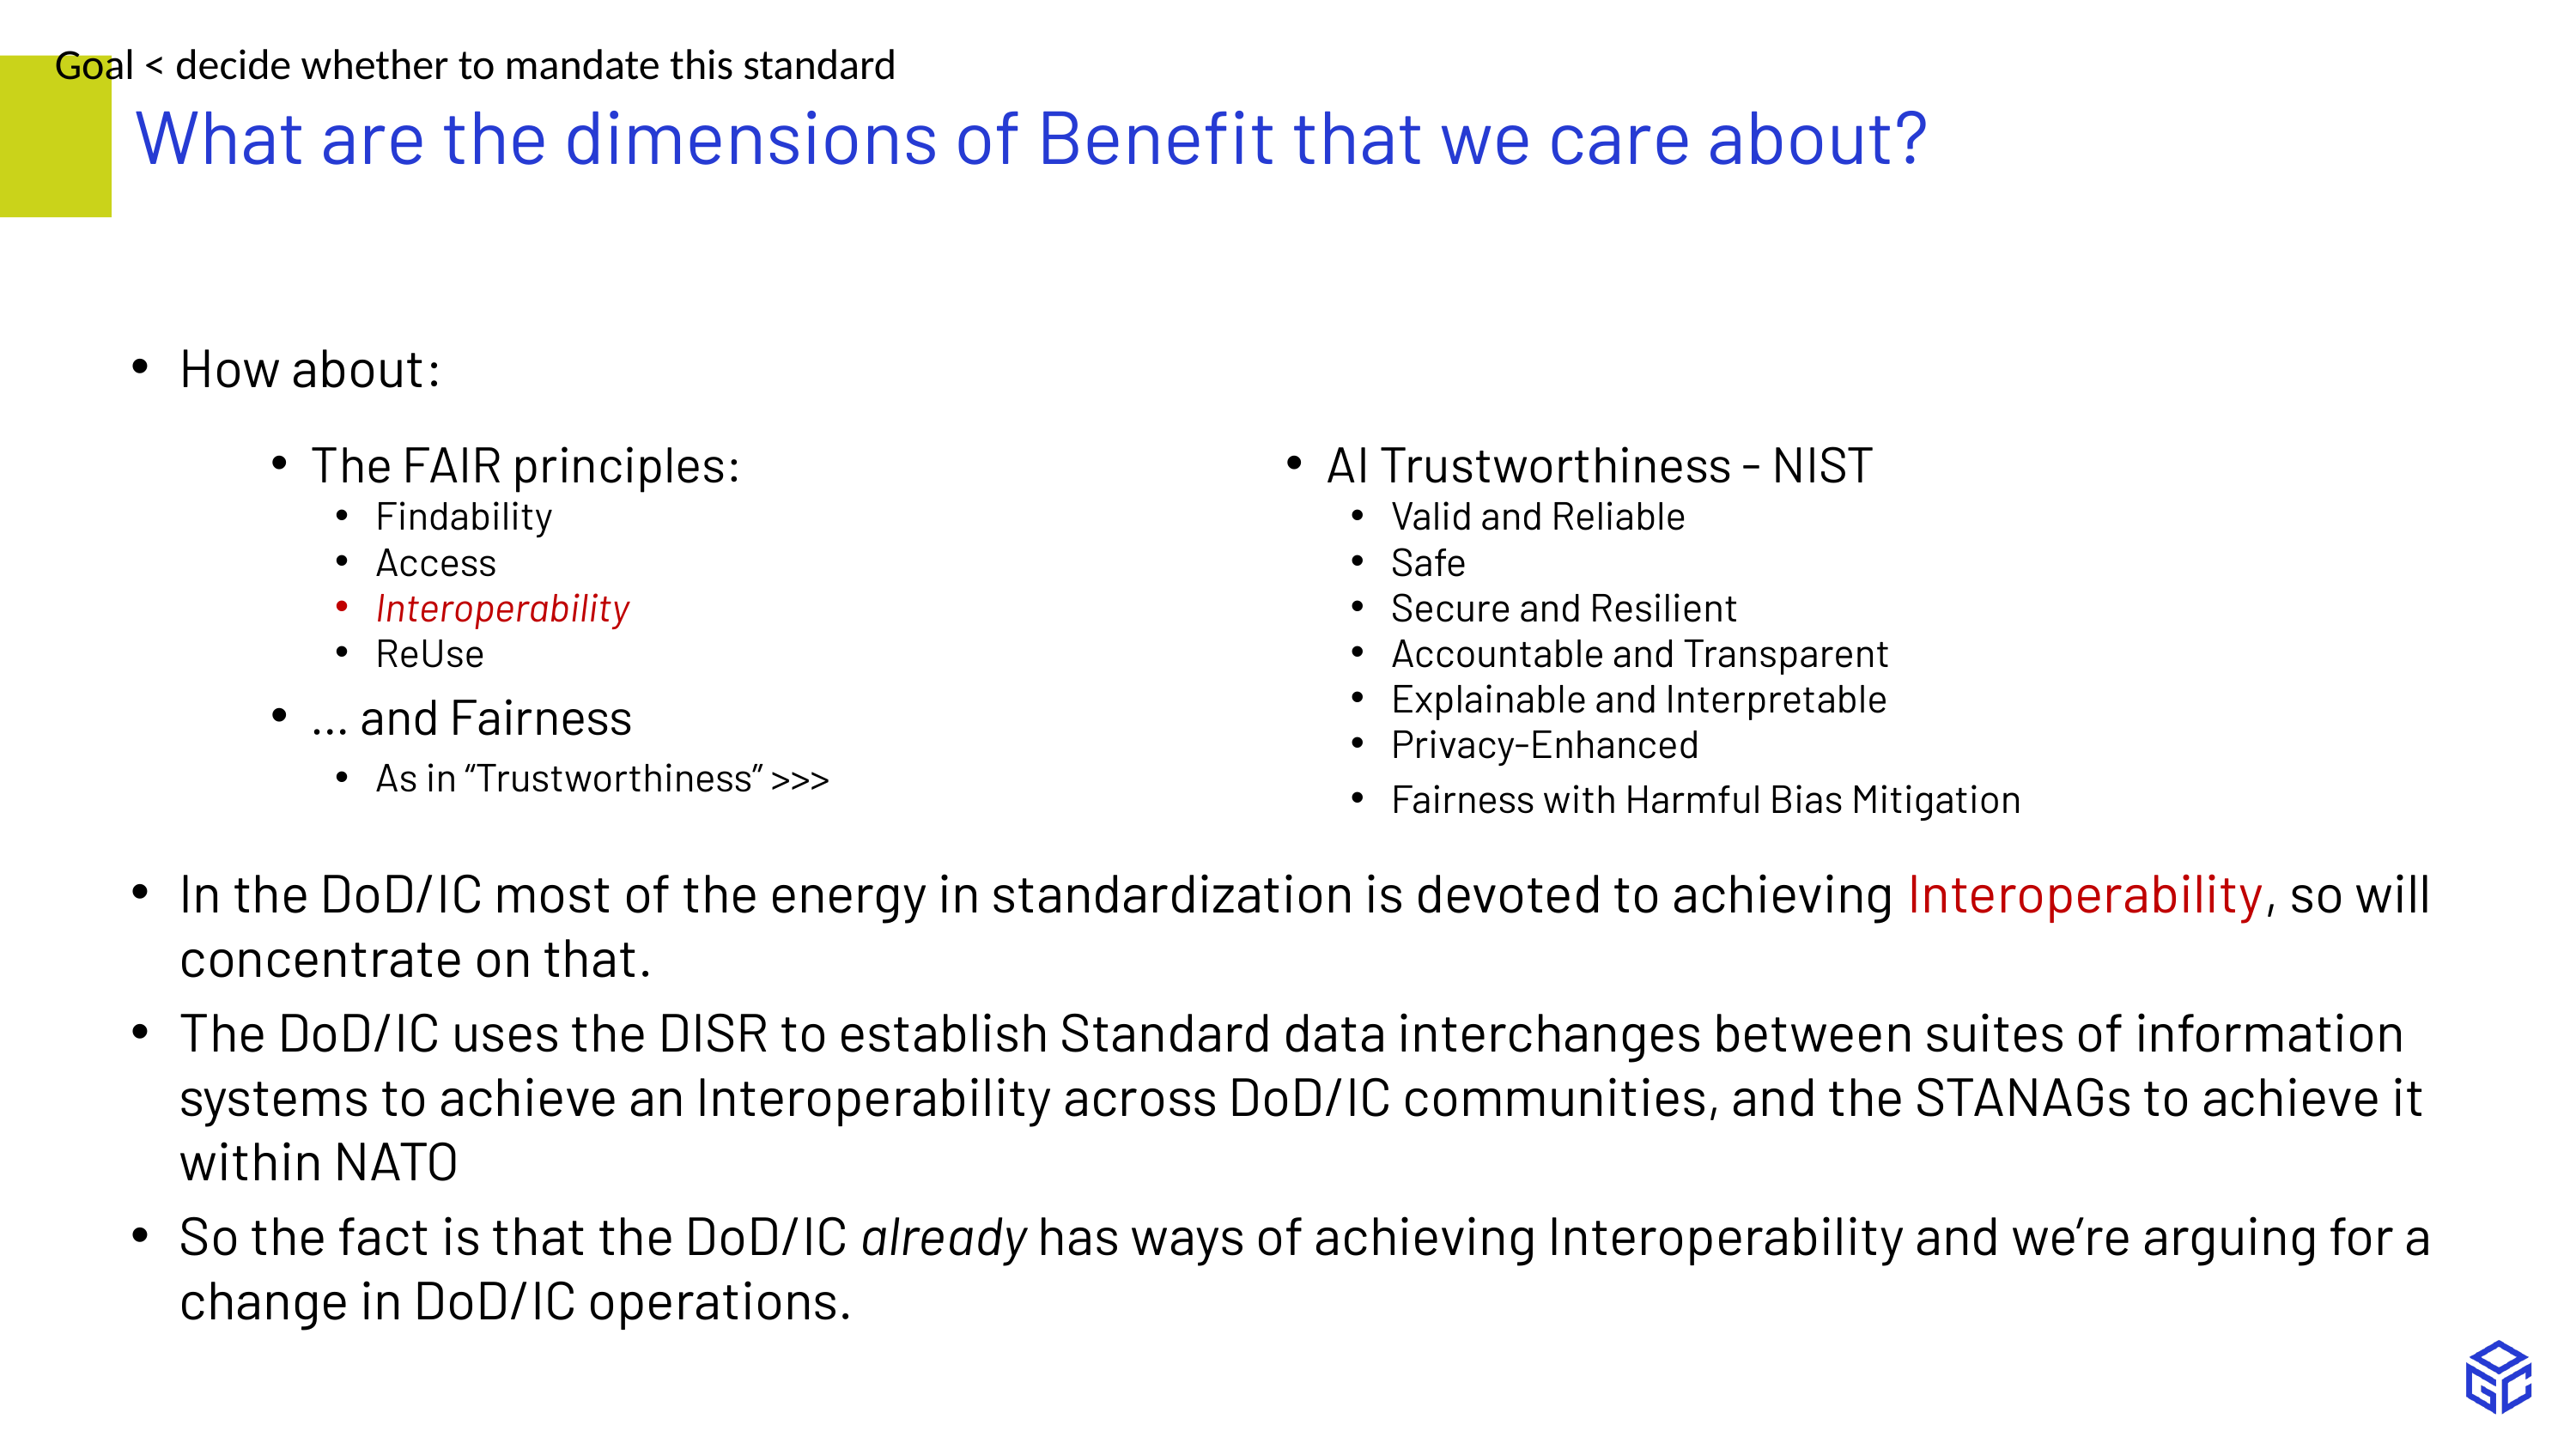

Goal < decide whether to mandate this standard
# What are the dimensions of Benefit that we care about?
How about:

In the DoD/IC most of the energy in standardization is devoted to achieving Interoperability, so will concentrate on that.
The DoD/IC uses the DISR to establish Standard data interchanges between suites of information systems to achieve an Interoperability across DoD/IC communities, and the STANAGs to achieve it within NATO
So the fact is that the DoD/IC already has ways of achieving Interoperability and we’re arguing for a change in DoD/IC operations.

The FAIR principles:
Findability
Access
Interoperability
ReUse
… and Fairness
As in “Trustworthiness” >>>

AI Trustworthiness - NIST
Valid and Reliable
Safe
Secure and Resilient
Accountable and Transparent
Explainable and Interpretable
Privacy-Enhanced
Fairness with Harmful Bias Mitigation